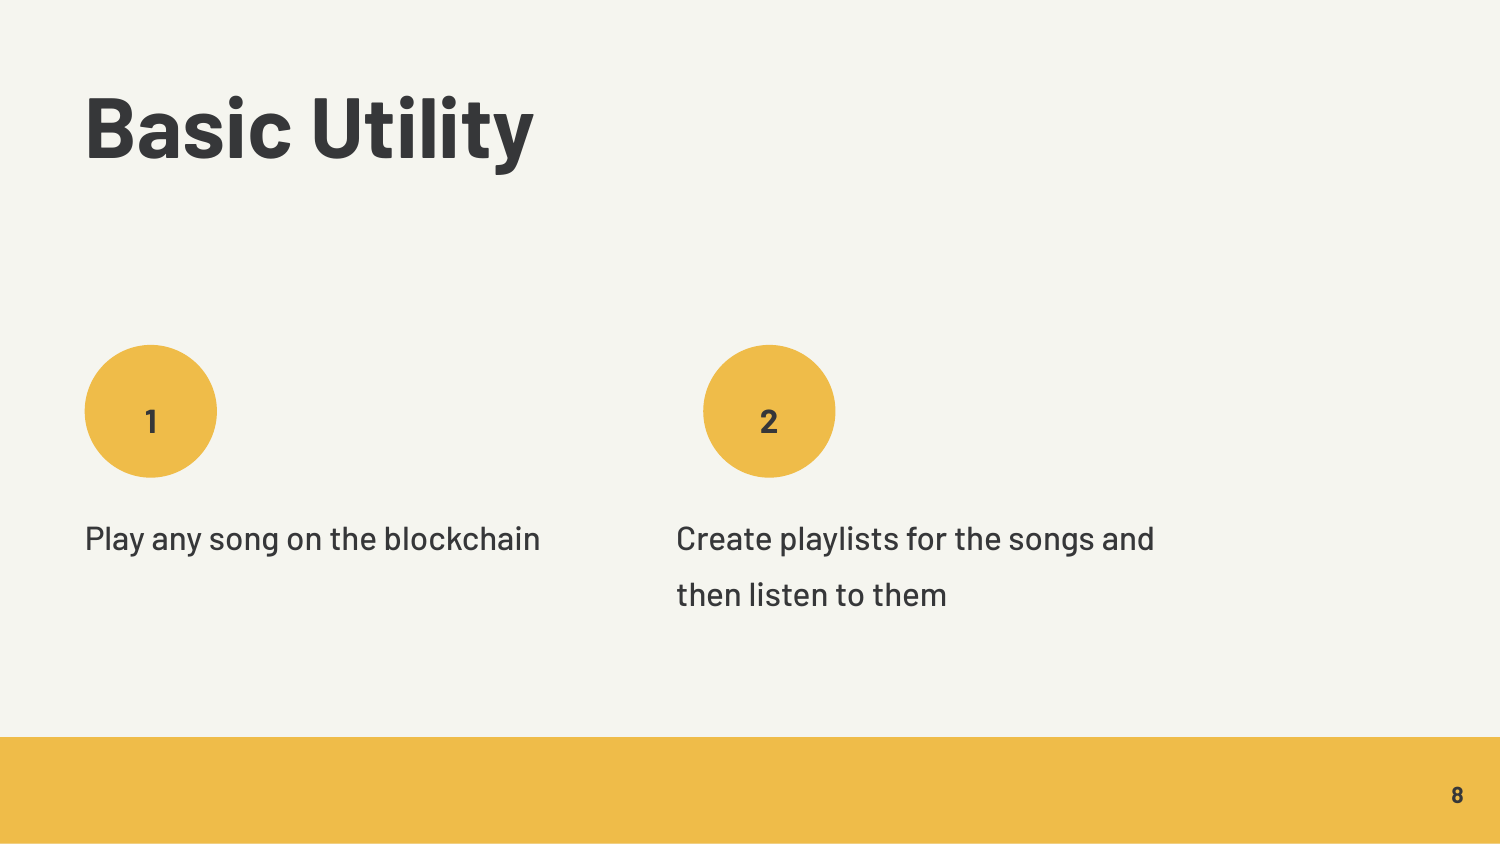

# Basic Utility

1
2
Play any song on the blockchain

Create playlists for the songs and then listen to them

8